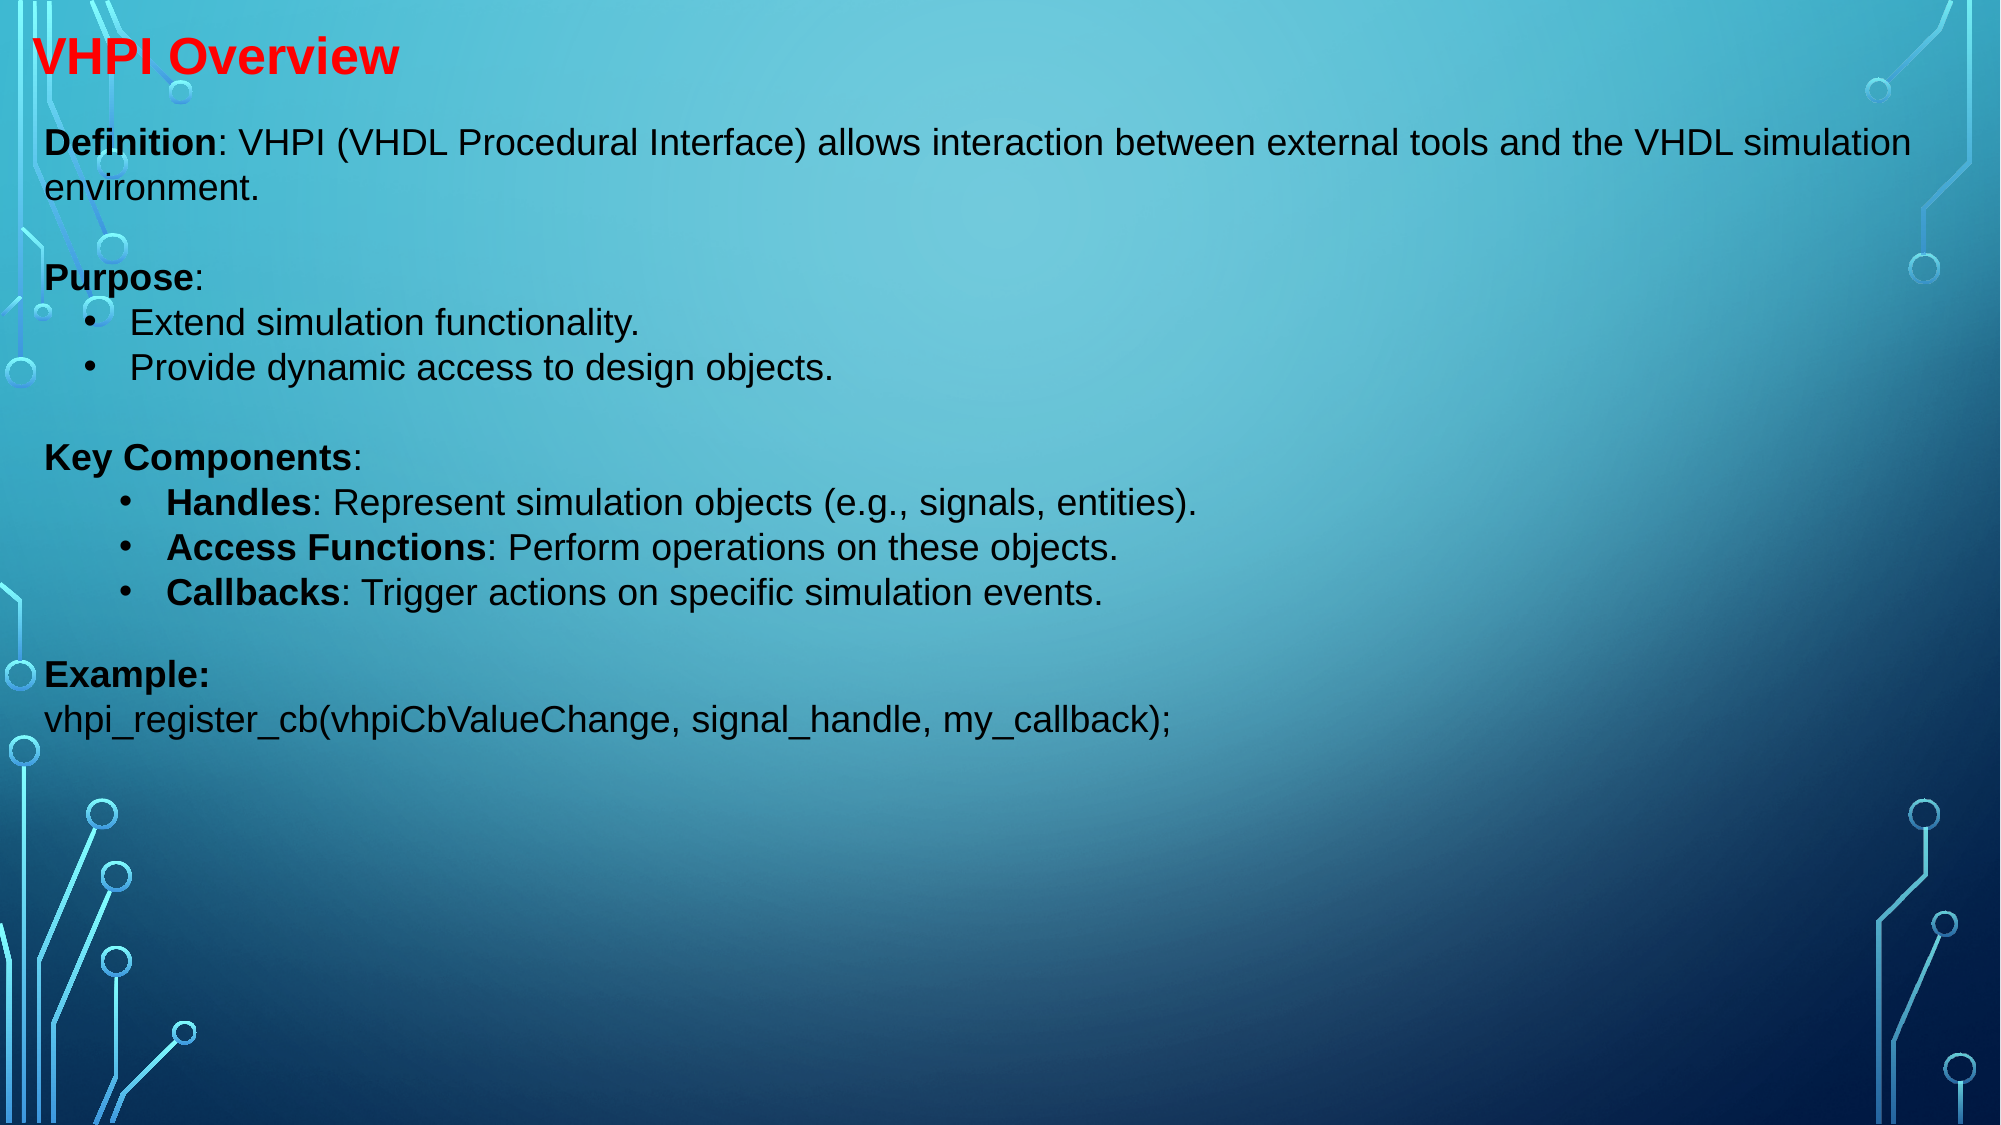

VHPI Overview
Definition: VHPI (VHDL Procedural Interface) allows interaction between external tools and the VHDL simulation environment.

Purpose:
 Extend simulation functionality.
 Provide dynamic access to design objects.

Key Components:
Handles: Represent simulation objects (e.g., signals, entities).
Access Functions: Perform operations on these objects.
Callbacks: Trigger actions on specific simulation events.

Example:
vhpi_register_cb(vhpiCbValueChange, signal_handle, my_callback);